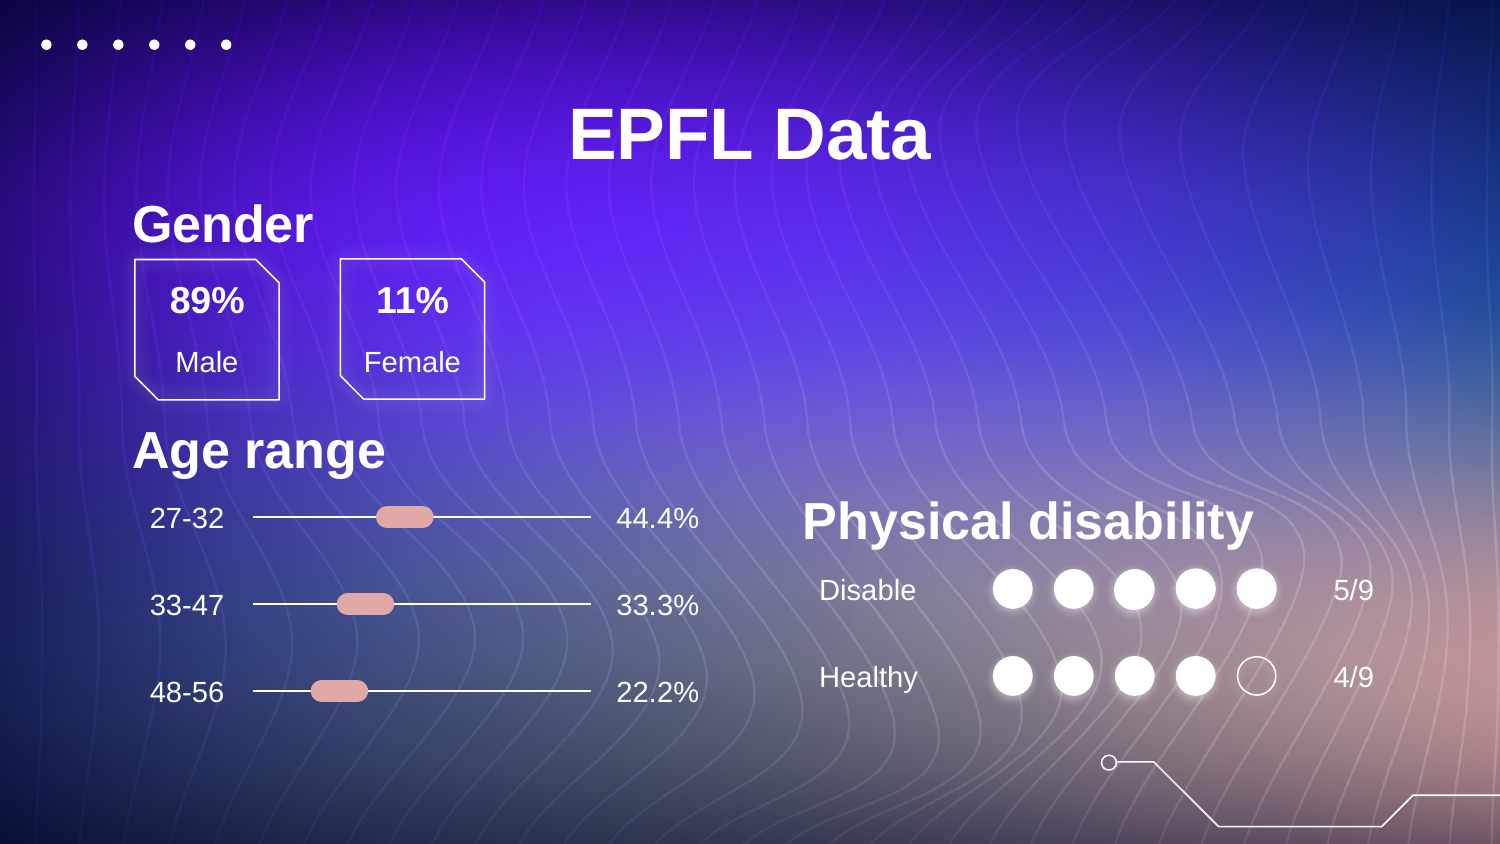

# EPFL Data
Gender

89%
11%
Male
Female
Age range
27-32
44.4%
Physical disability

5/9
Disable

33-47
33.3%

4/9
Healthy

48-56
22.2%